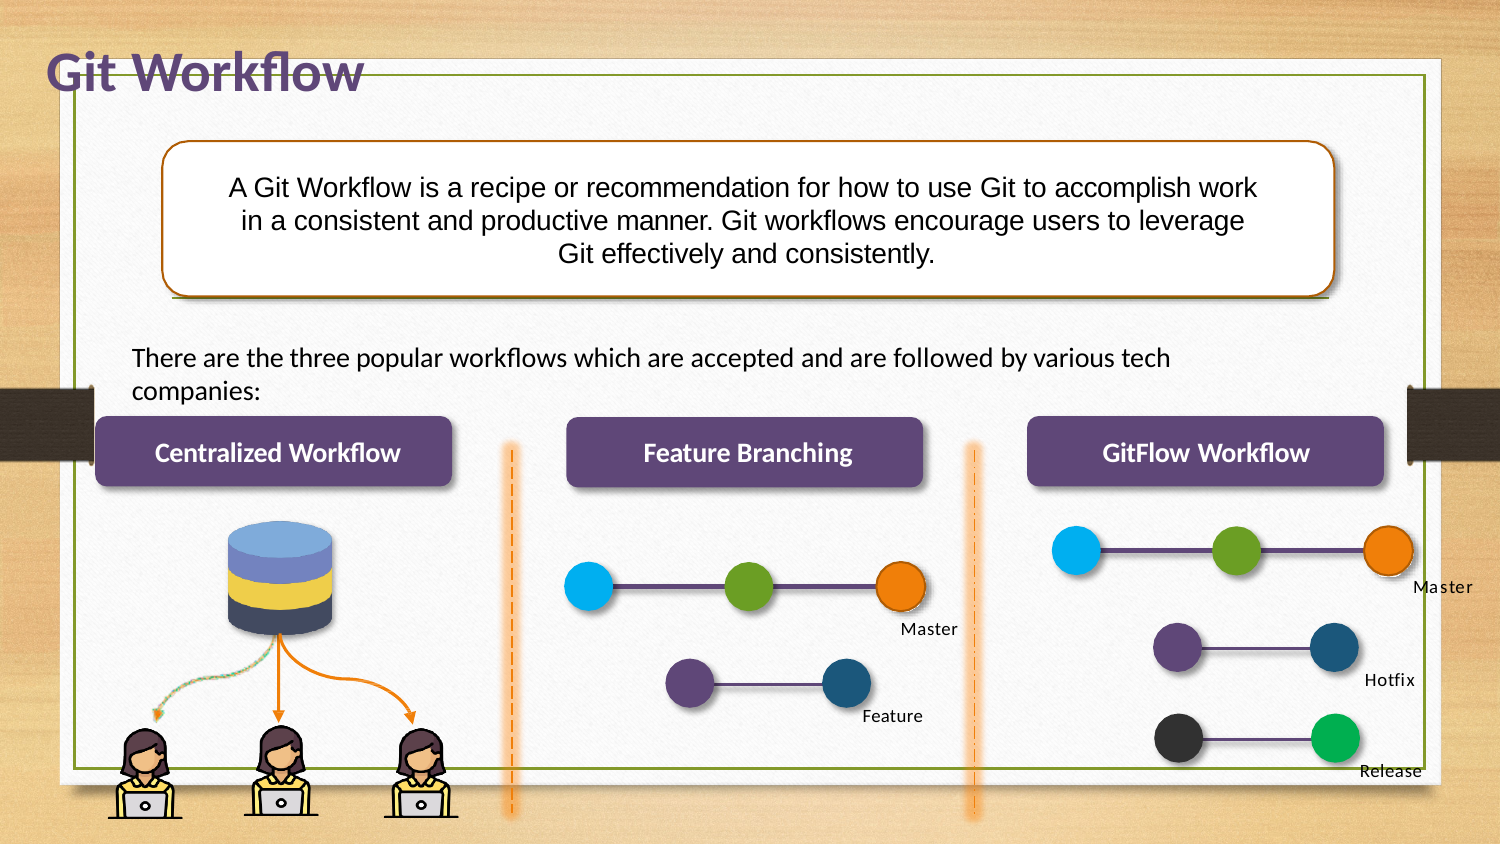

# Git Workflow

A Git Workflow is a recipe or recommendation for how to use Git to accomplish work  in a consistent and productive manner. Git workflows encourage users to leverage  Git effectively and consistently.

There are the three popular workflows which are accepted and are followed by various tech companies:

Centralized Workflow
Feature Branching
GitFlow Workflow

Master

Master

Hotfix

Feature

Release